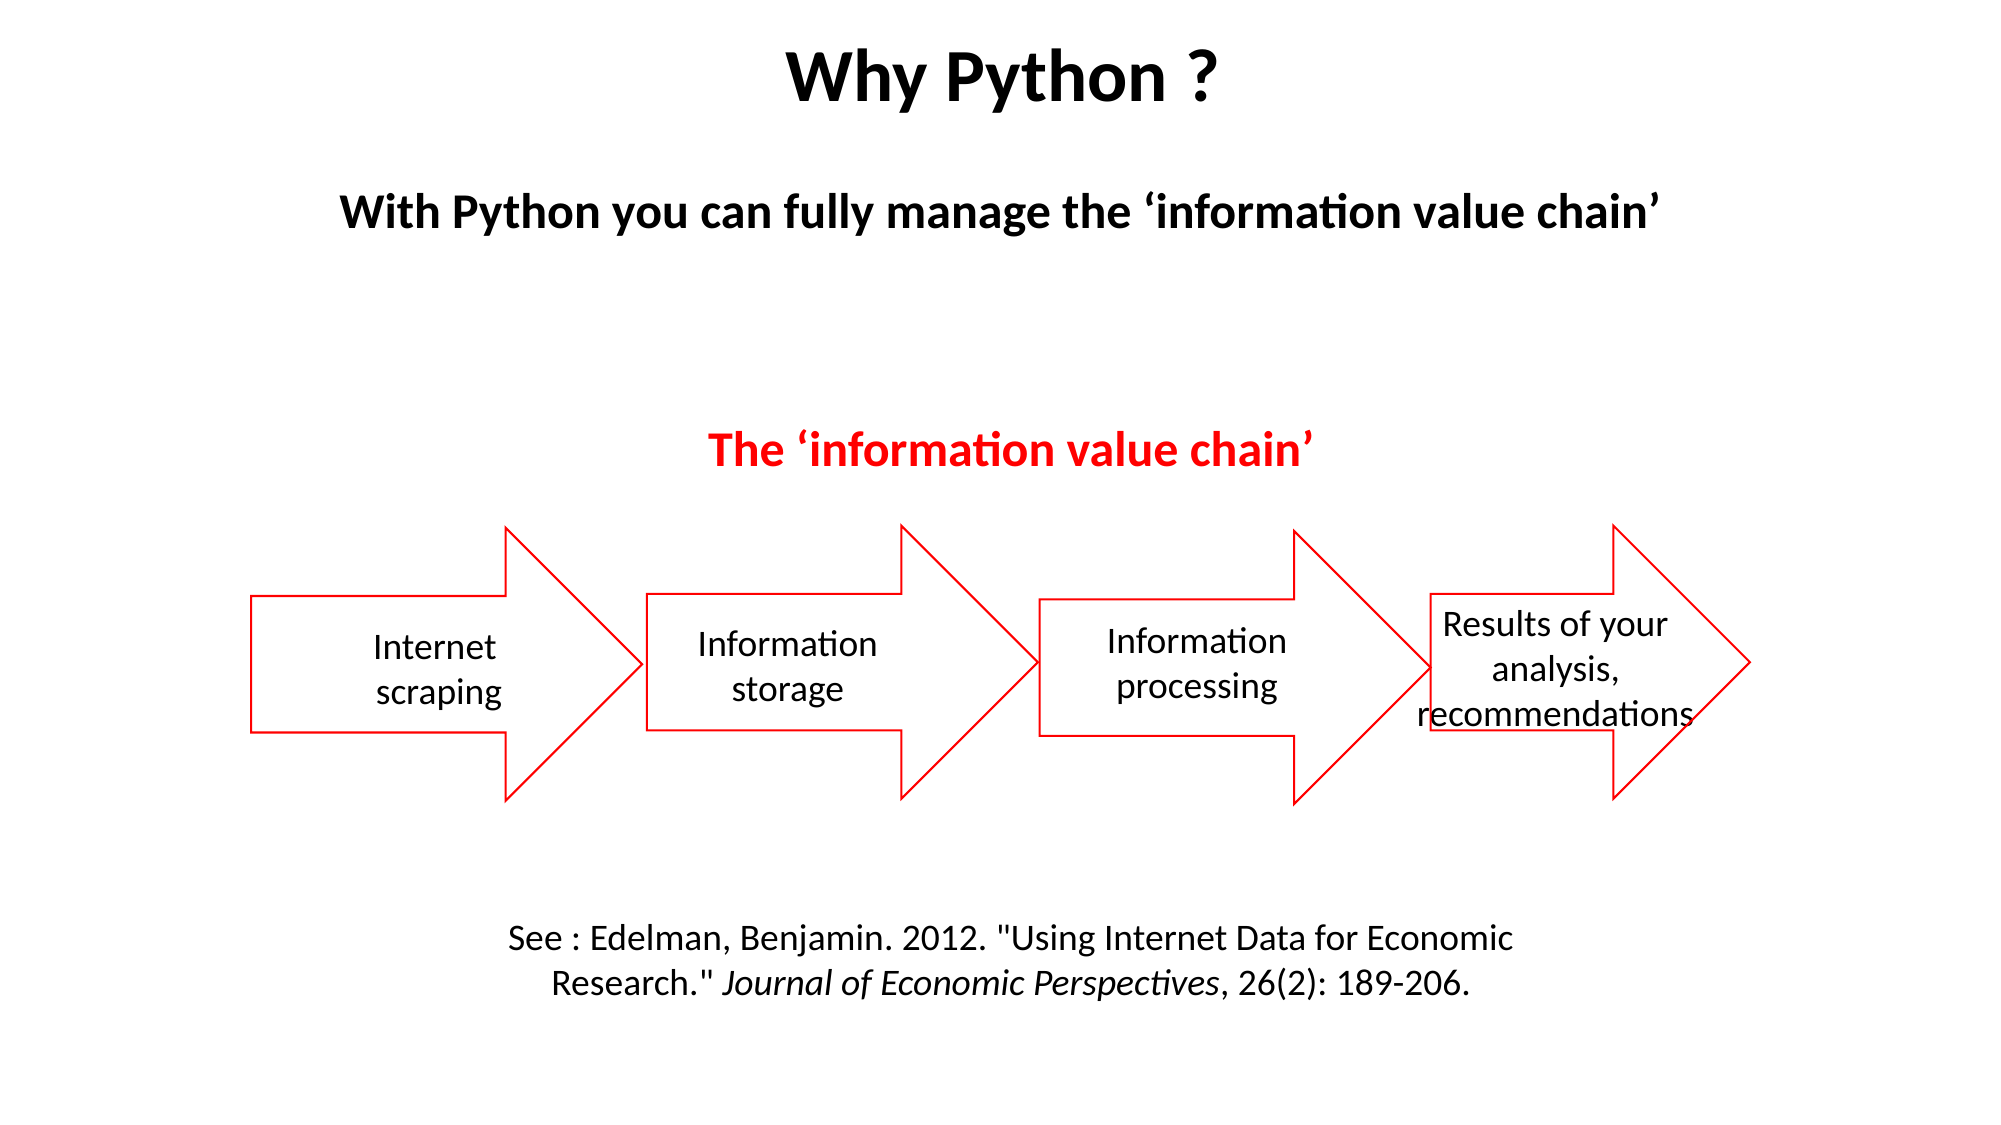

Why Python ?
With Python you can fully manage the ‘information value chain’
The ‘information value chain’

Results of your analysis, recommendations
Information processing
Information storage
Internet
scraping
See : Edelman, Benjamin. 2012. "Using Internet Data for Economic Research." Journal of Economic Perspectives, 26(2): 189-206.